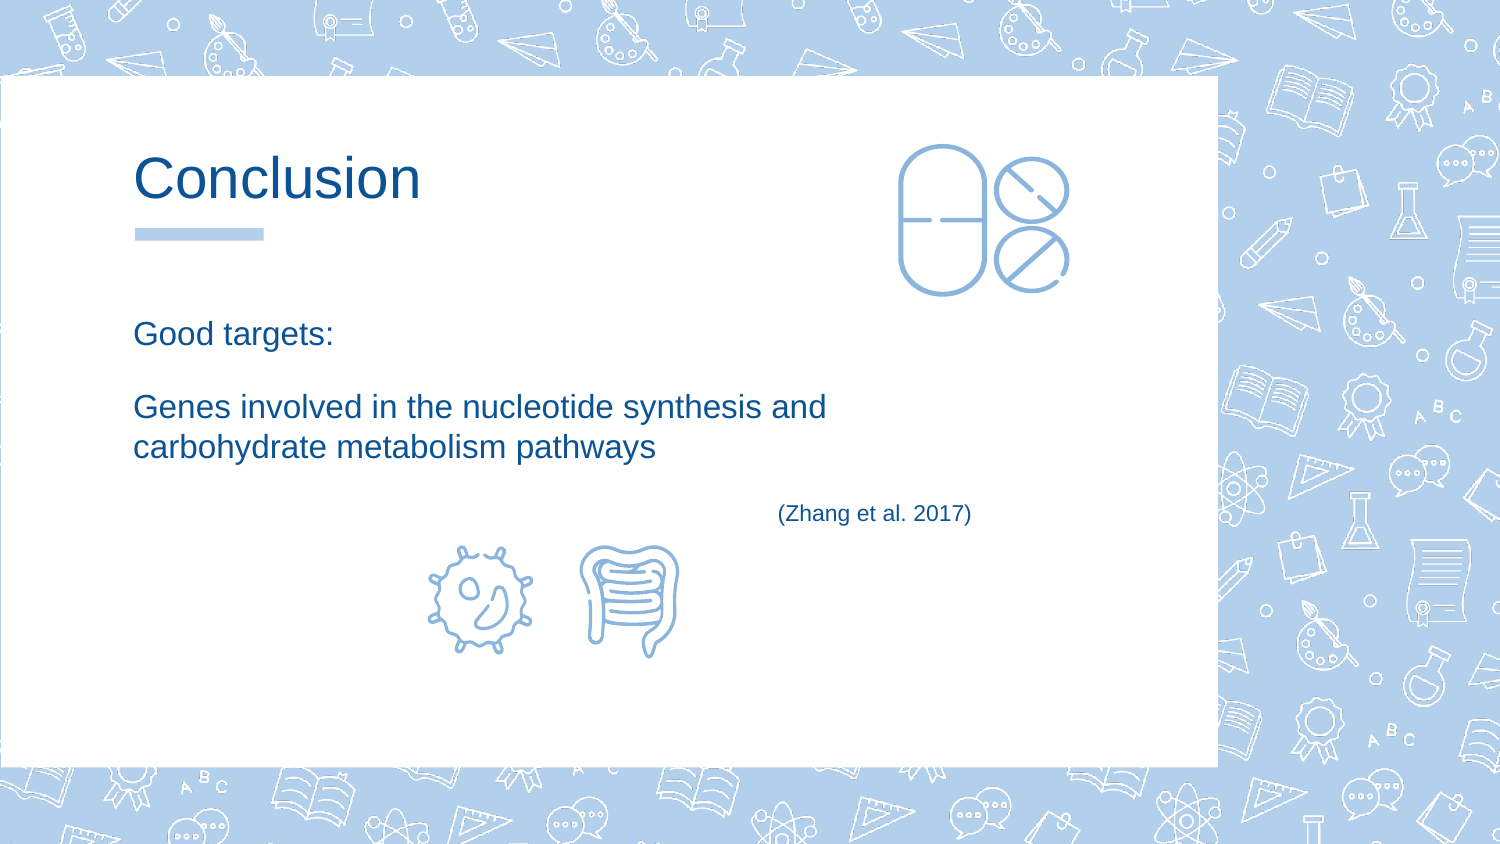

# Conclusion

Good targets:
Genes involved in the nucleotide synthesis and carbohydrate metabolism pathways
(Zhang et al. 2017)